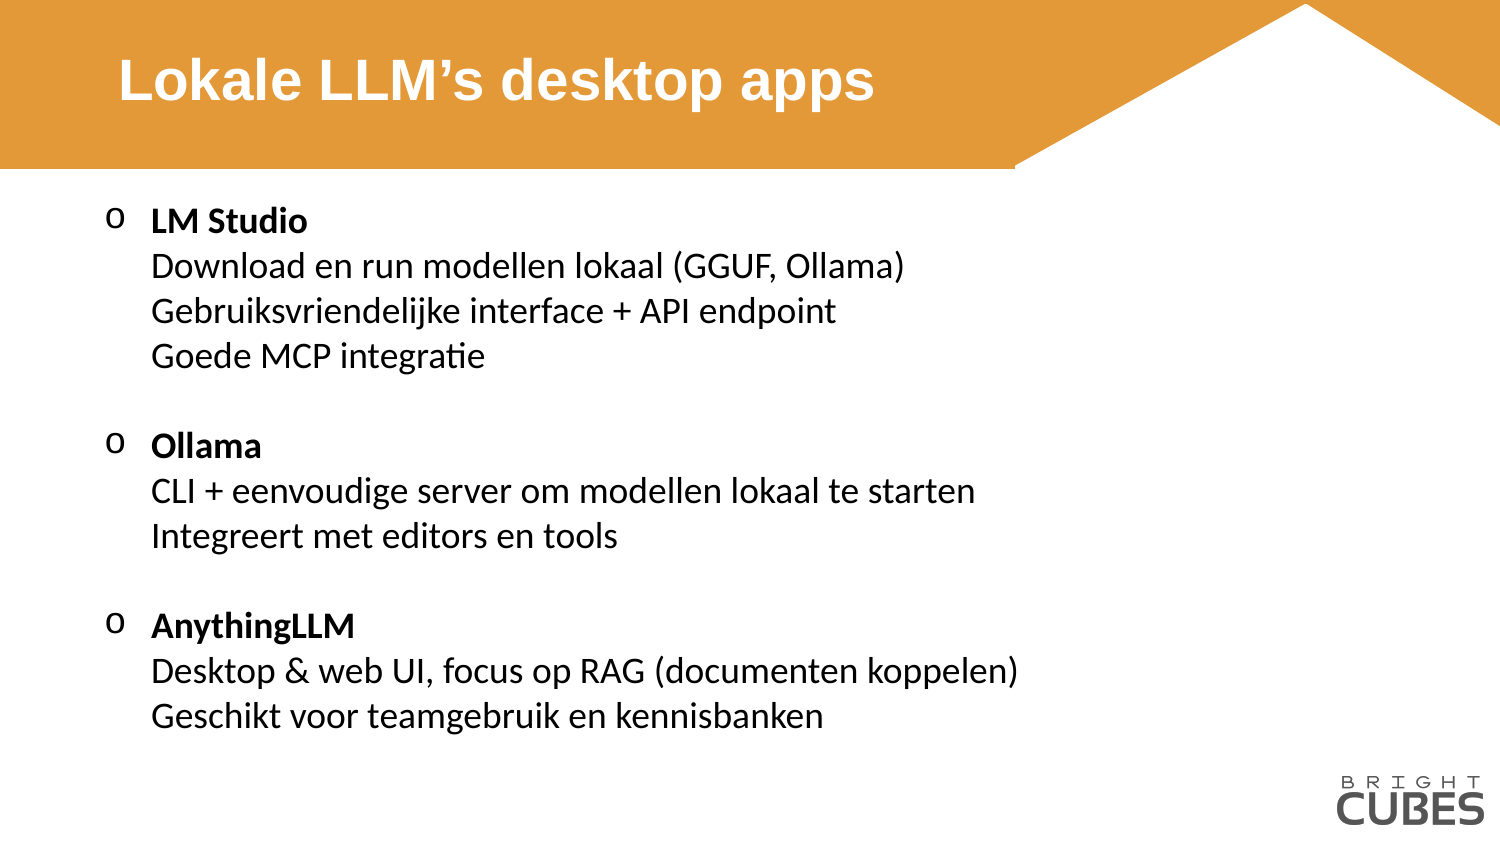

# Lokale LLM’s desktop apps

LM Studio
Download en run modellen lokaal (GGUF, Ollama)
Gebruiksvriendelijke interface + API endpoint
Goede MCP integratie

Ollama
CLI + eenvoudige server om modellen lokaal te starten
Integreert met editors en tools

AnythingLLM
Desktop & web UI, focus op RAG (documenten koppelen)
Geschikt voor teamgebruik en kennisbanken